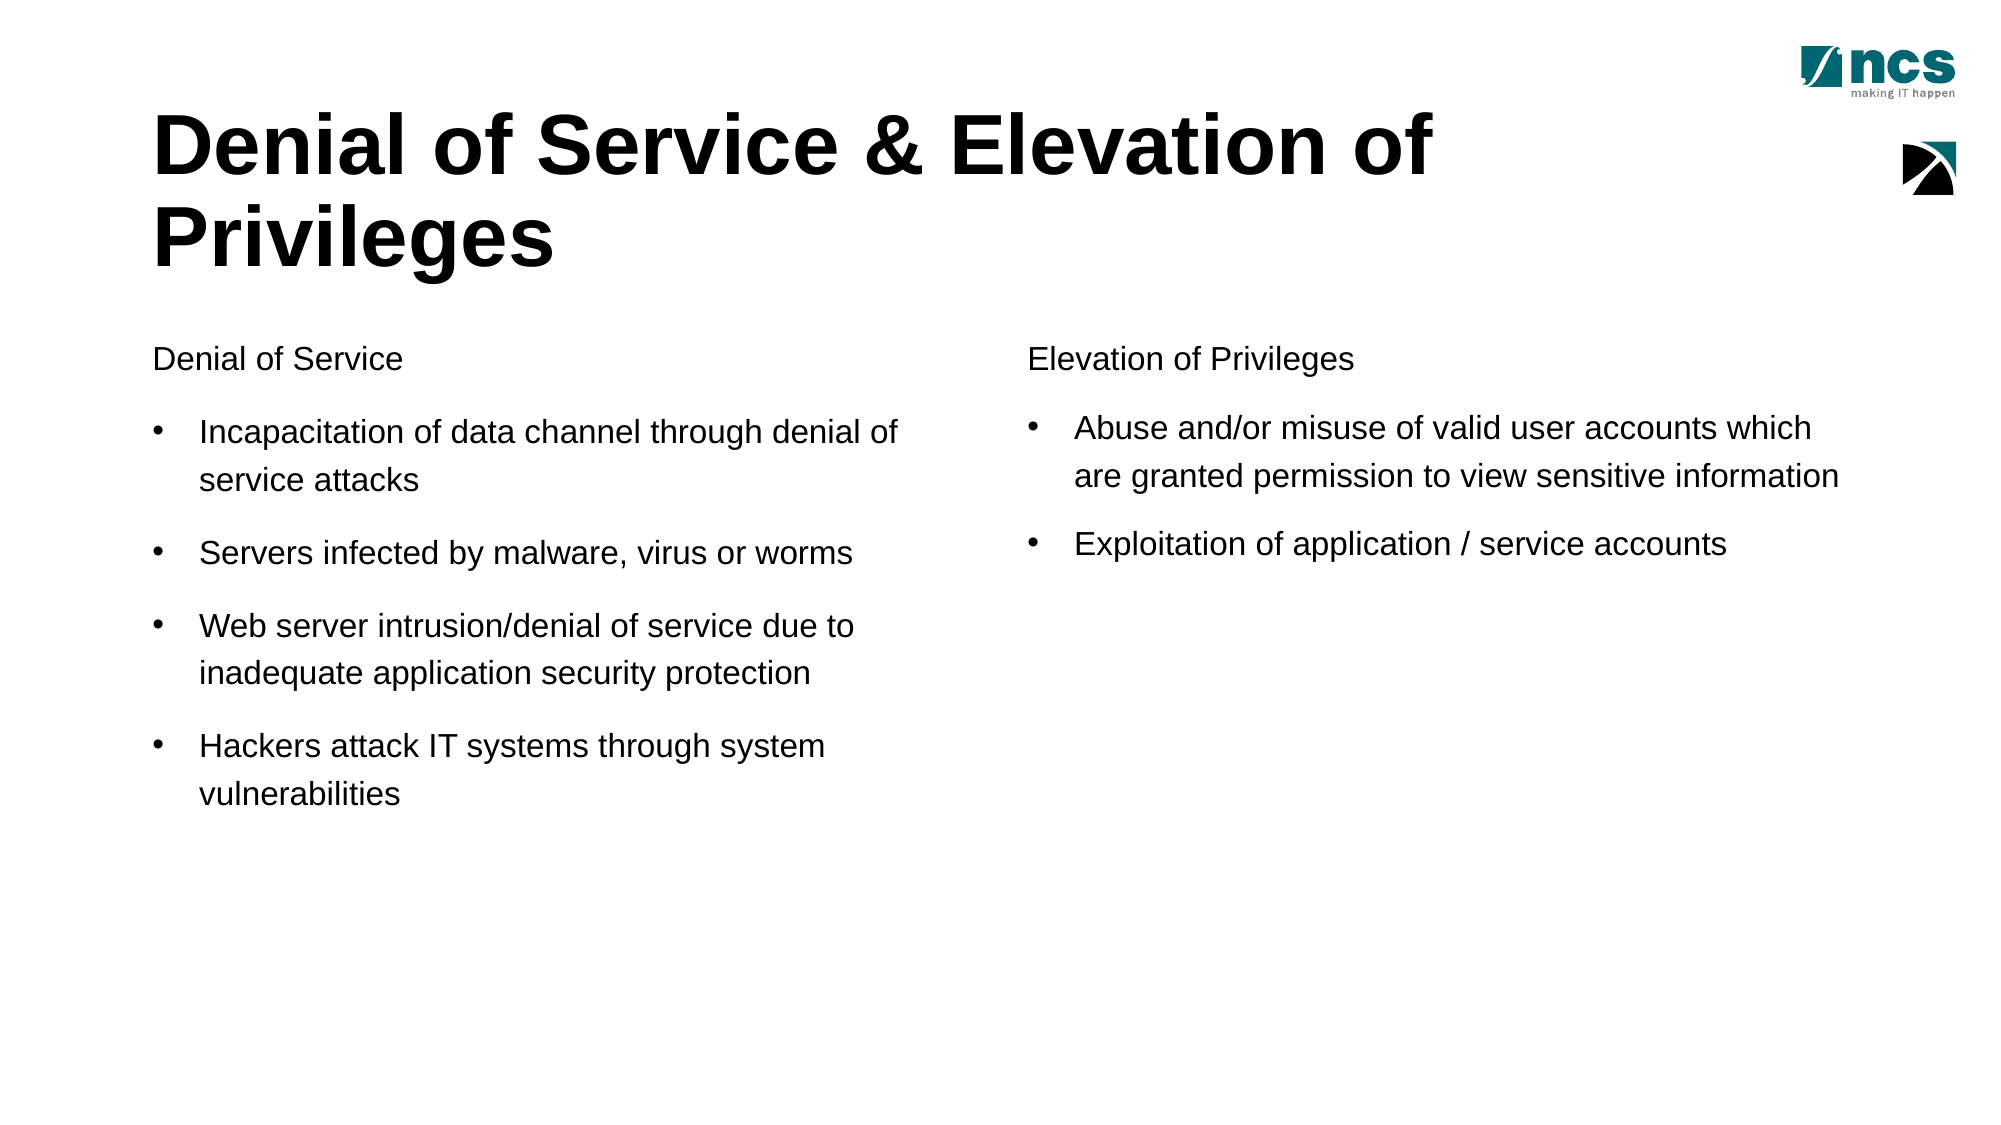

# Denial of Service & Elevation of Privileges

Denial of Service
Incapacitation of data channel through denial of service attacks
Servers infected by malware, virus or worms
Web server intrusion/denial of service due to inadequate application security protection
Hackers attack IT systems through system vulnerabilities
Elevation of Privileges
Abuse and/or misuse of valid user accounts which are granted permission to view sensitive information
Exploitation of application / service accounts